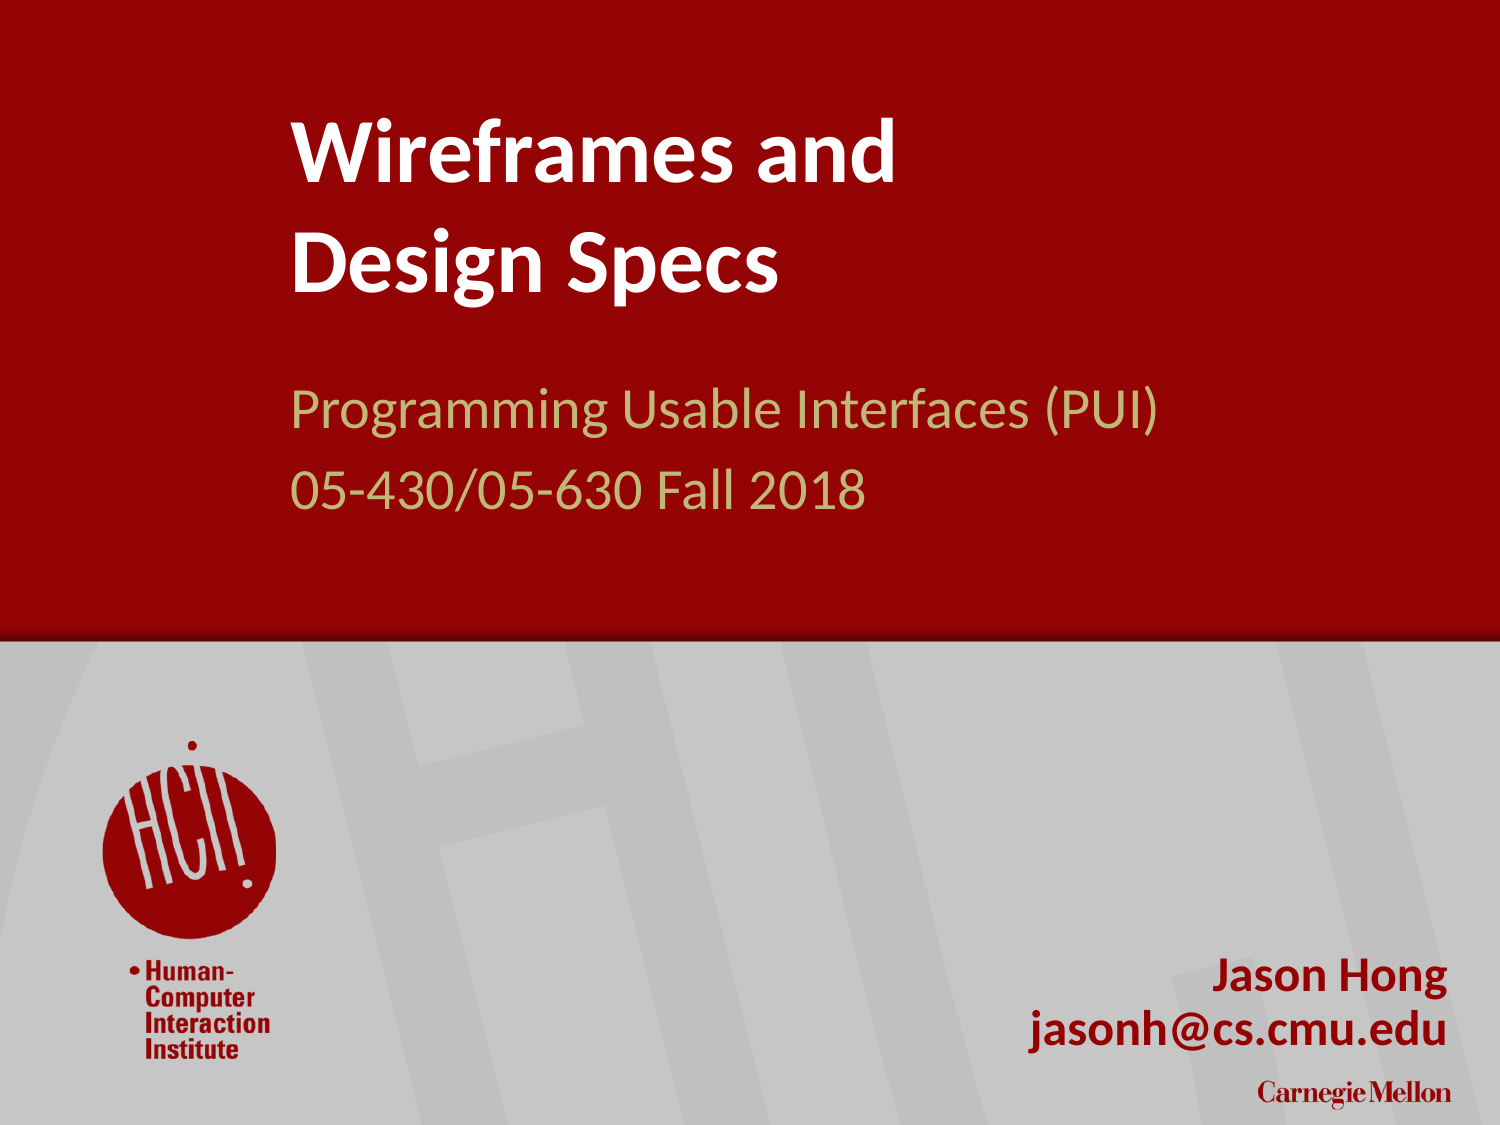

# Wireframes and Design Specs
Notes for next time

Discuss HW0 here if not done already

As a designer, how to balance competing forces (design wants this, division x wants this, etc)

Blackberry open letter

Misleading design / black design (Eytan Adar’s paper too)

How to reconcile design needs with business needs? And business metrics too?
Programming Usable Interfaces (PUI)
05-430/05-630 Fall 2018
Jason Hong
jasonh@cs.cmu.edu